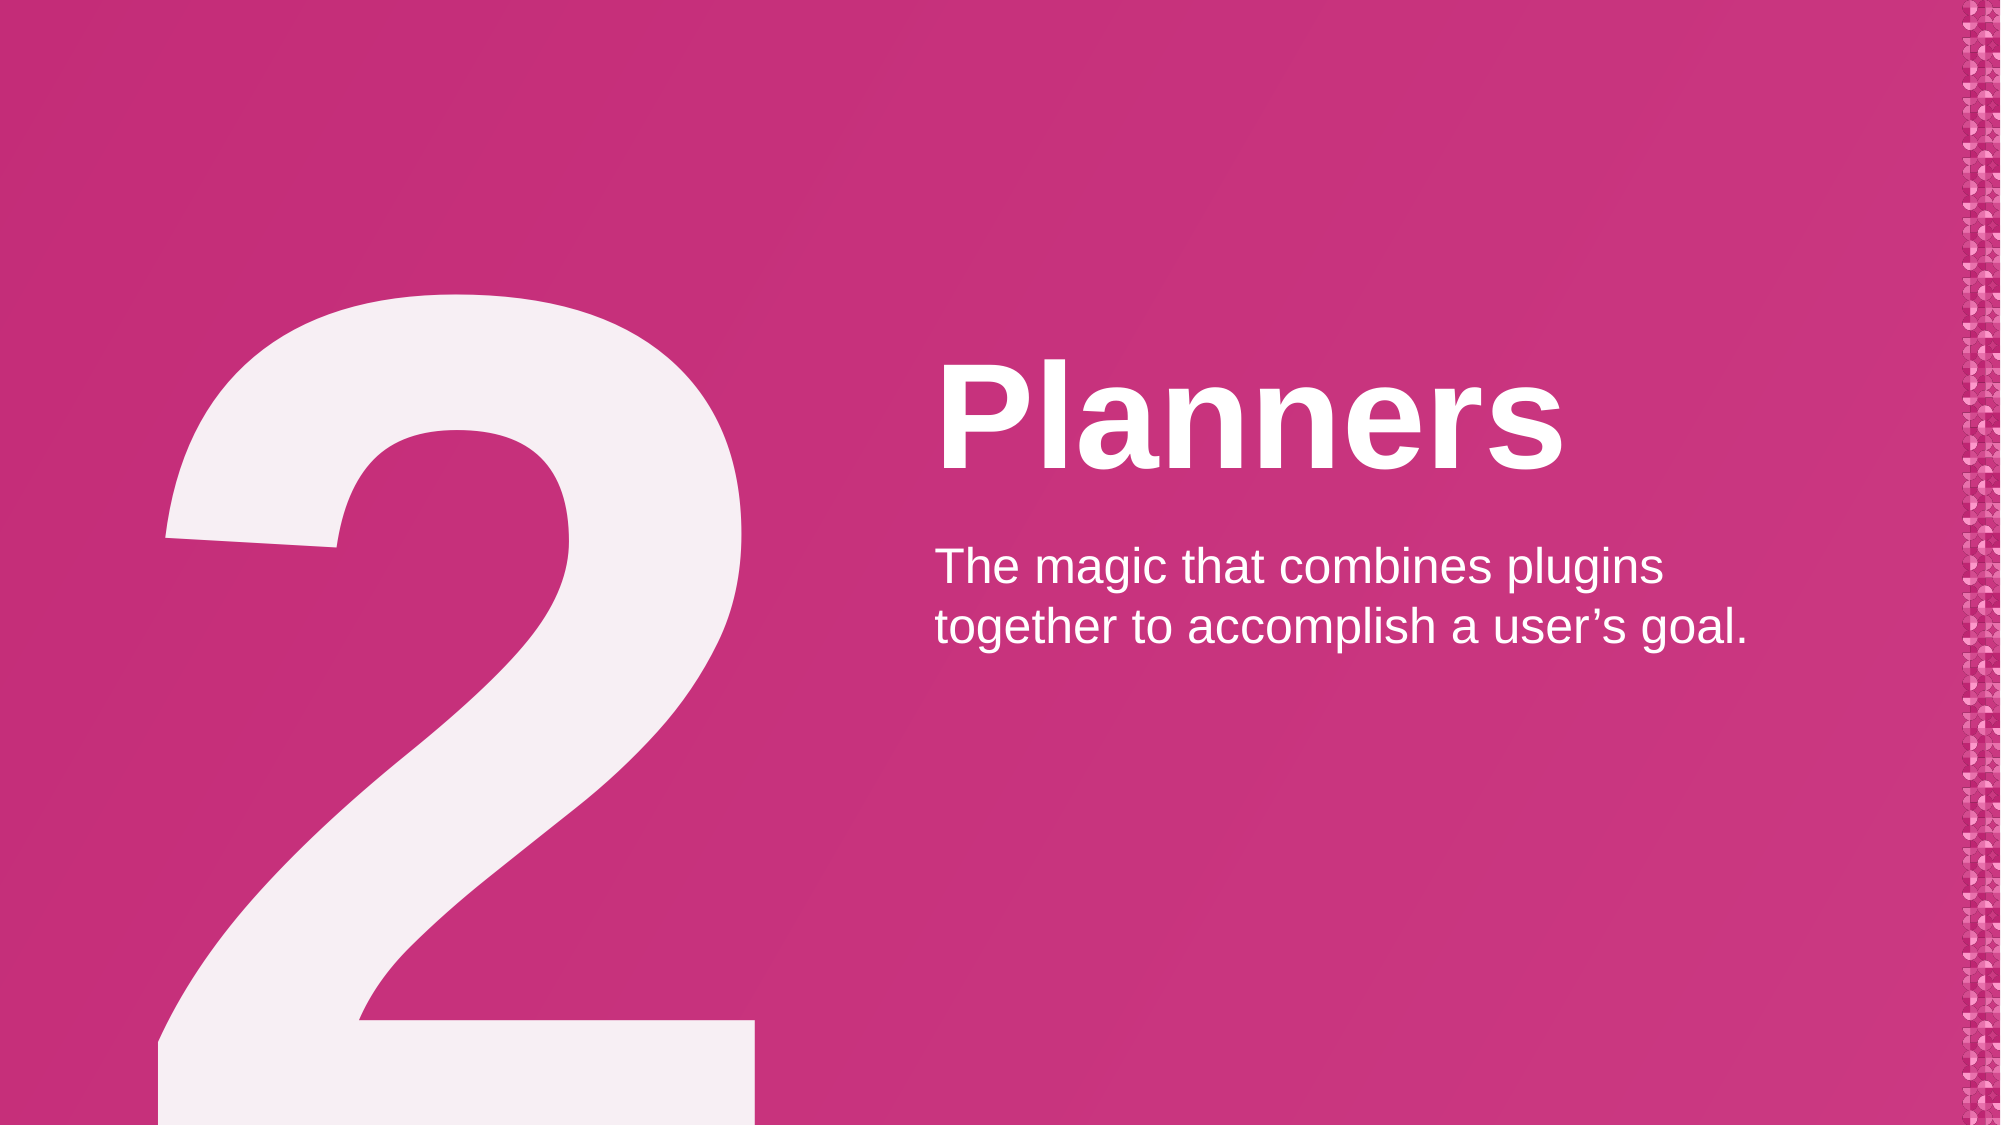

Planners
The magic that combines plugins together to accomplish a user’s goal.